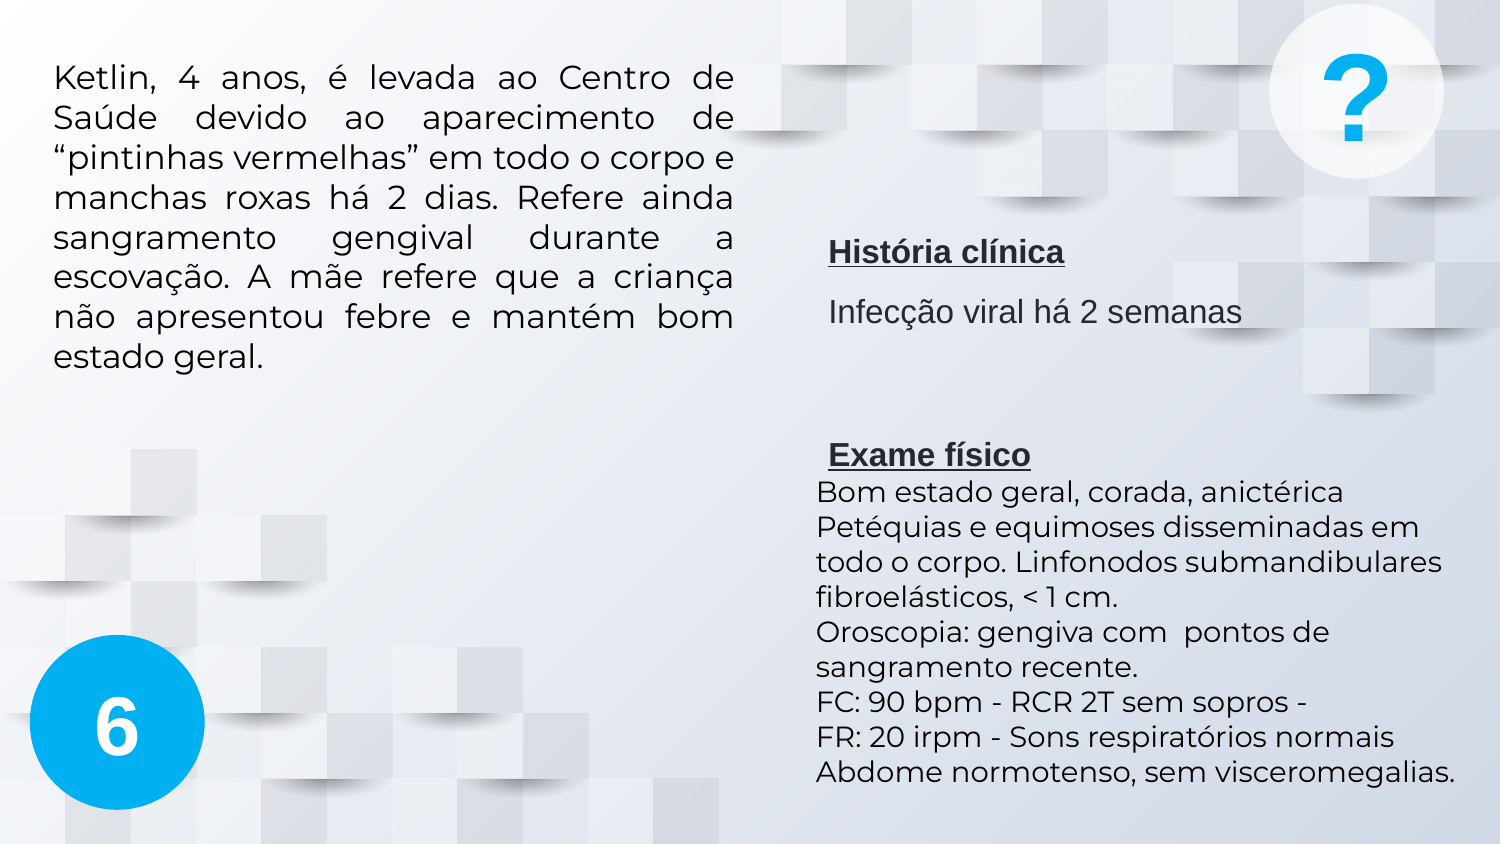

?
Ketlin, 4 anos, é levada ao Centro de Saúde devido ao aparecimento de “pintinhas vermelhas” em todo o corpo e manchas roxas há 2 dias. Refere ainda sangramento gengival durante a escovação. A mãe refere que a criança não apresentou febre e mantém bom estado geral.

História clínica
Infecção viral há 2 semanas
Exame físico
Bom estado geral, corada, anictérica Petéquias e equimoses disseminadas em todo o corpo. Linfonodos submandibulares fibroelásticos, < 1 cm.
Oroscopia: gengiva com  pontos de sangramento recente.
FC: 90 bpm - RCR 2T sem sopros -
FR: 20 irpm - Sons respiratórios normais
Abdome normotenso, sem visceromegalias.
6